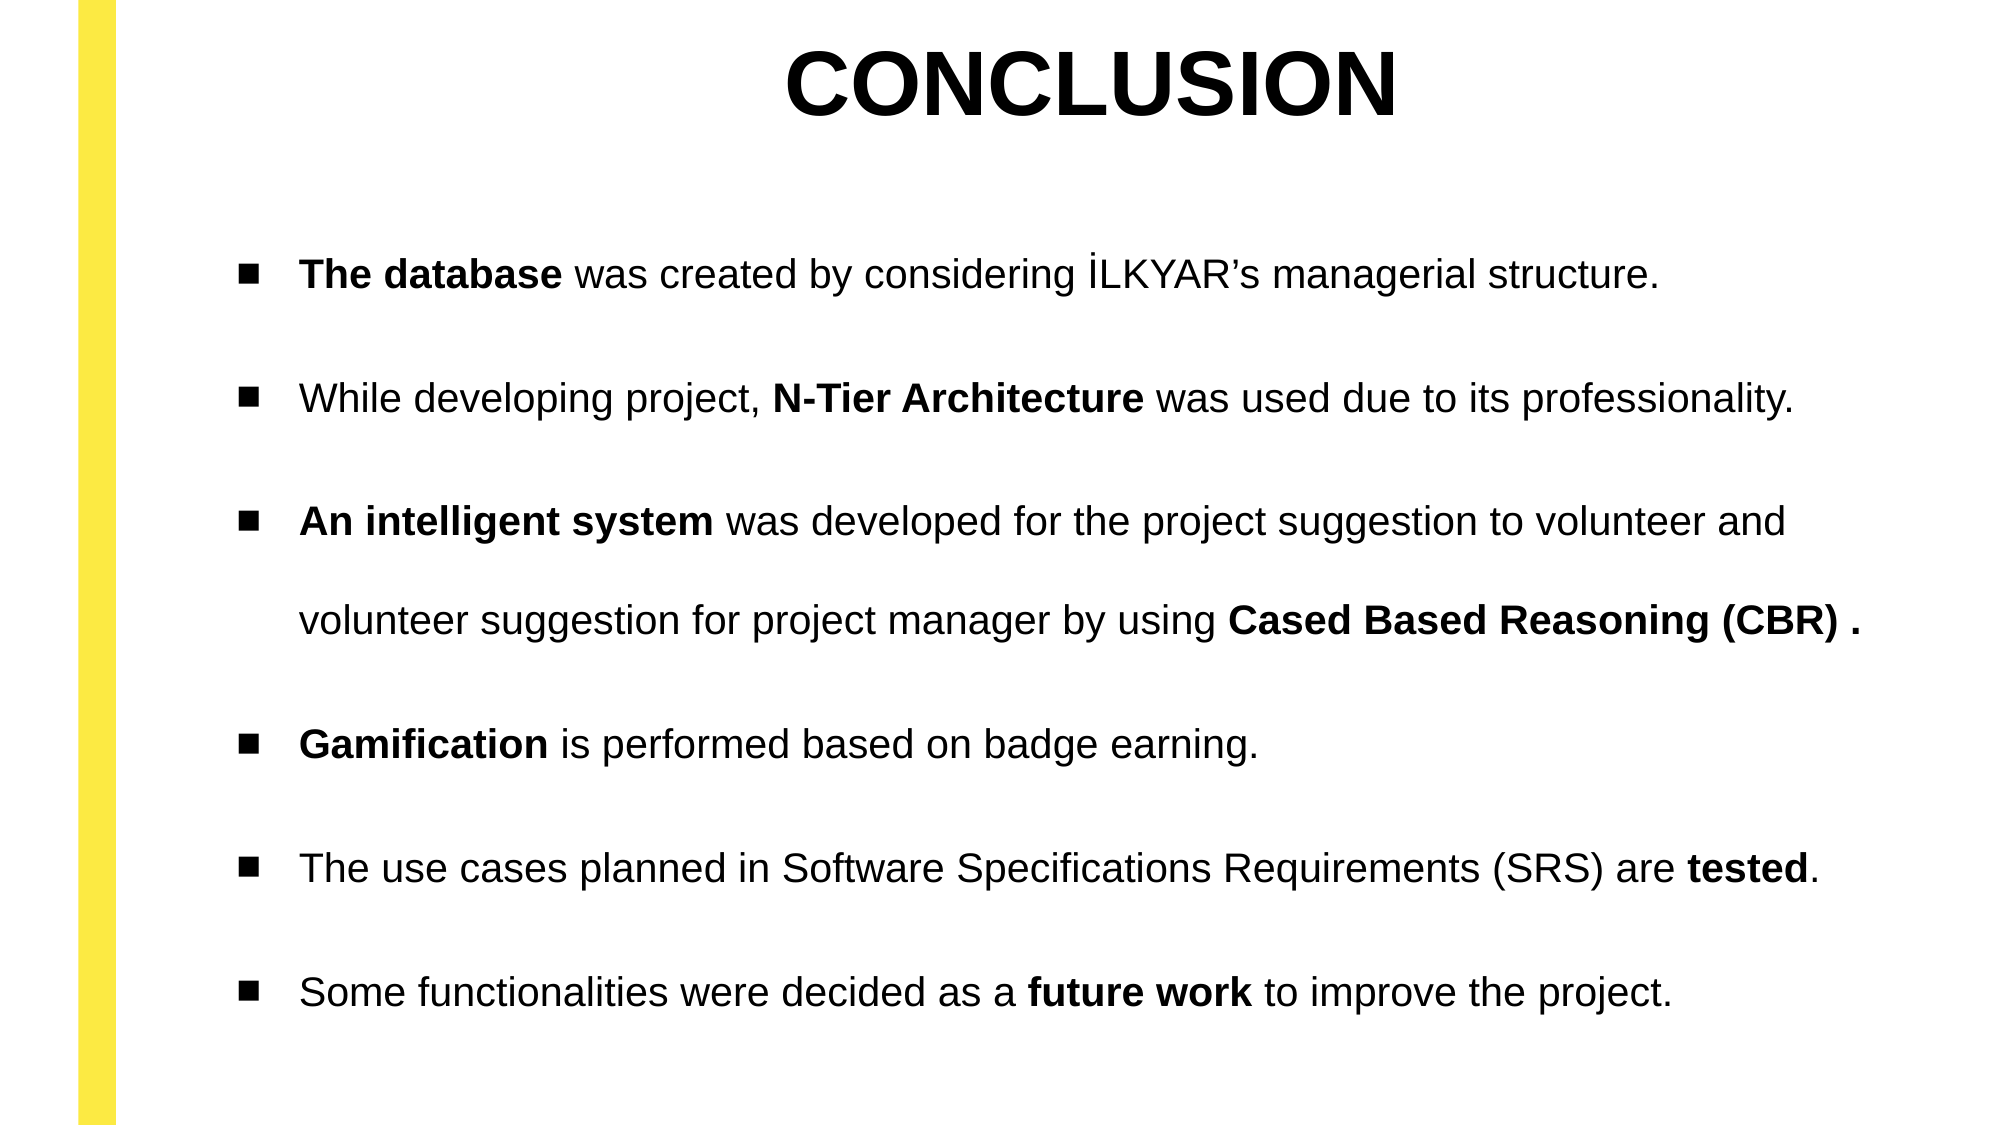

CONCLUSION
The database was created by considering İLKYAR’s managerial structure.
While developing project, N-Tier Architecture was used due to its professionality.
An intelligent system was developed for the project suggestion to volunteer and volunteer suggestion for project manager by using Cased Based Reasoning (CBR) .
Gamification is performed based on badge earning.
The use cases planned in Software Specifications Requirements (SRS) are tested.
Some functionalities were decided as a future work to improve the project.